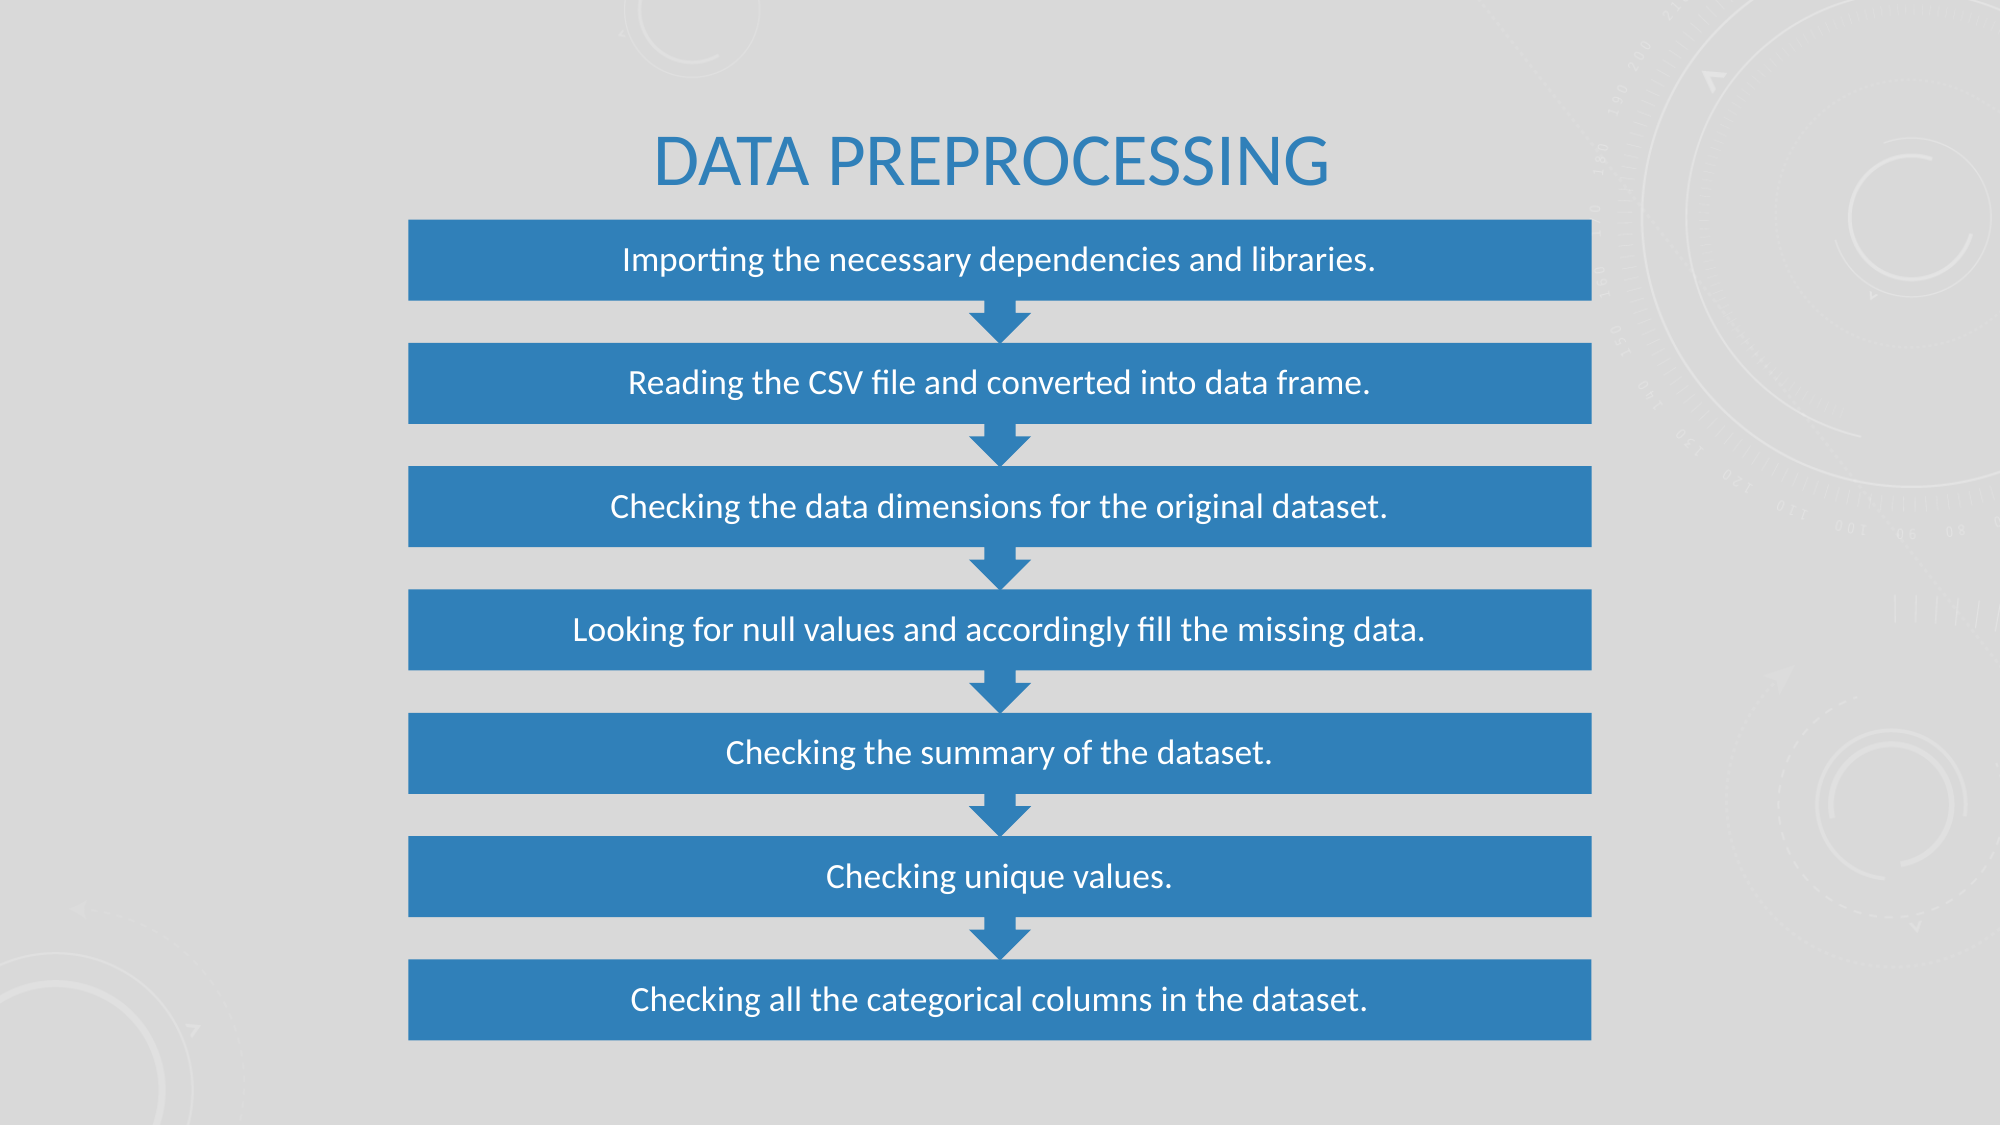

# DATA PREPROCESSING
Checking all the categorical columns in the dataset.
Checking unique values.
Checking the summary of the dataset.
Looking for null values and accordingly fill the missing data.
Checking the data dimensions for the original dataset.
Reading the CSV file and converted into data frame.
Importing the necessary dependencies and libraries.